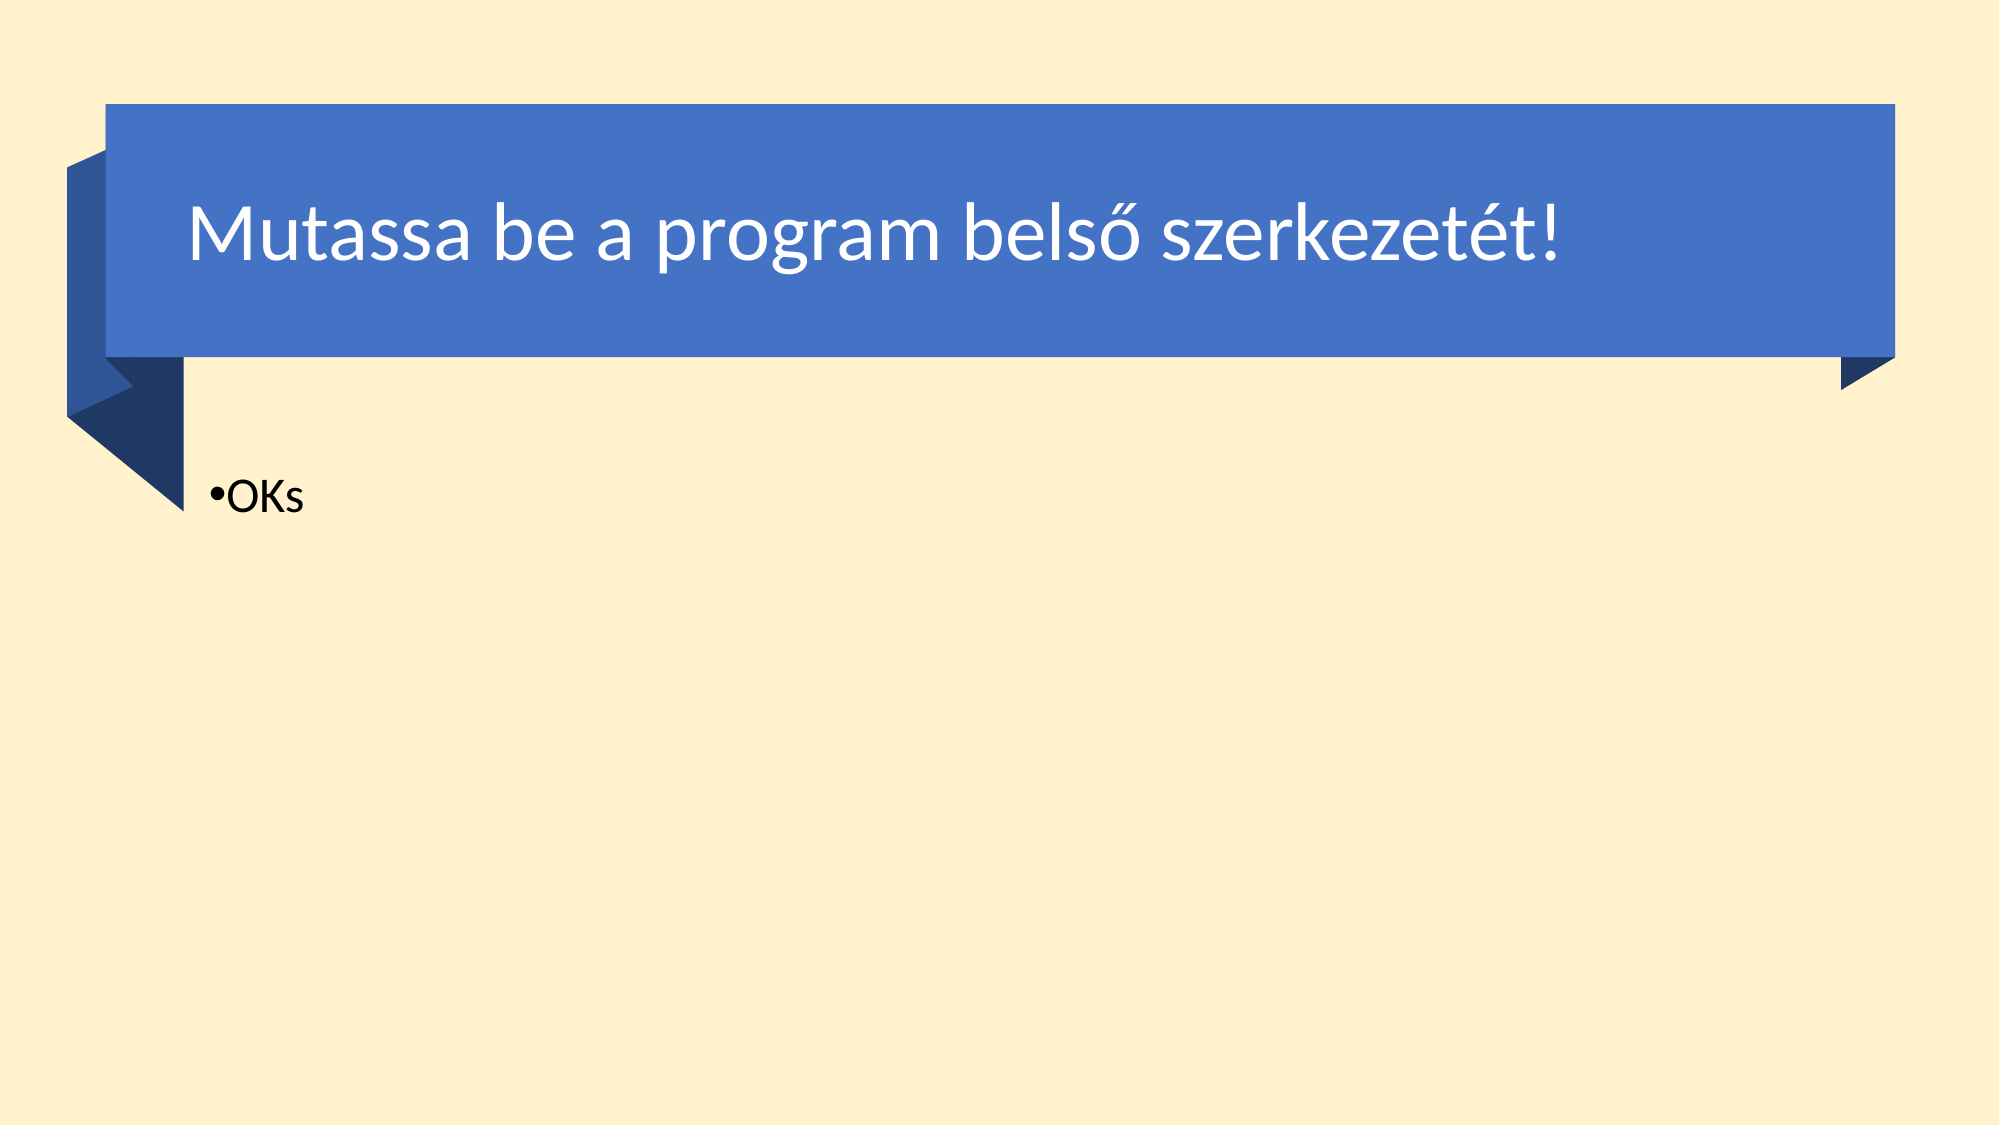

# Mutassa be a program belső szerkezetét!
OKs